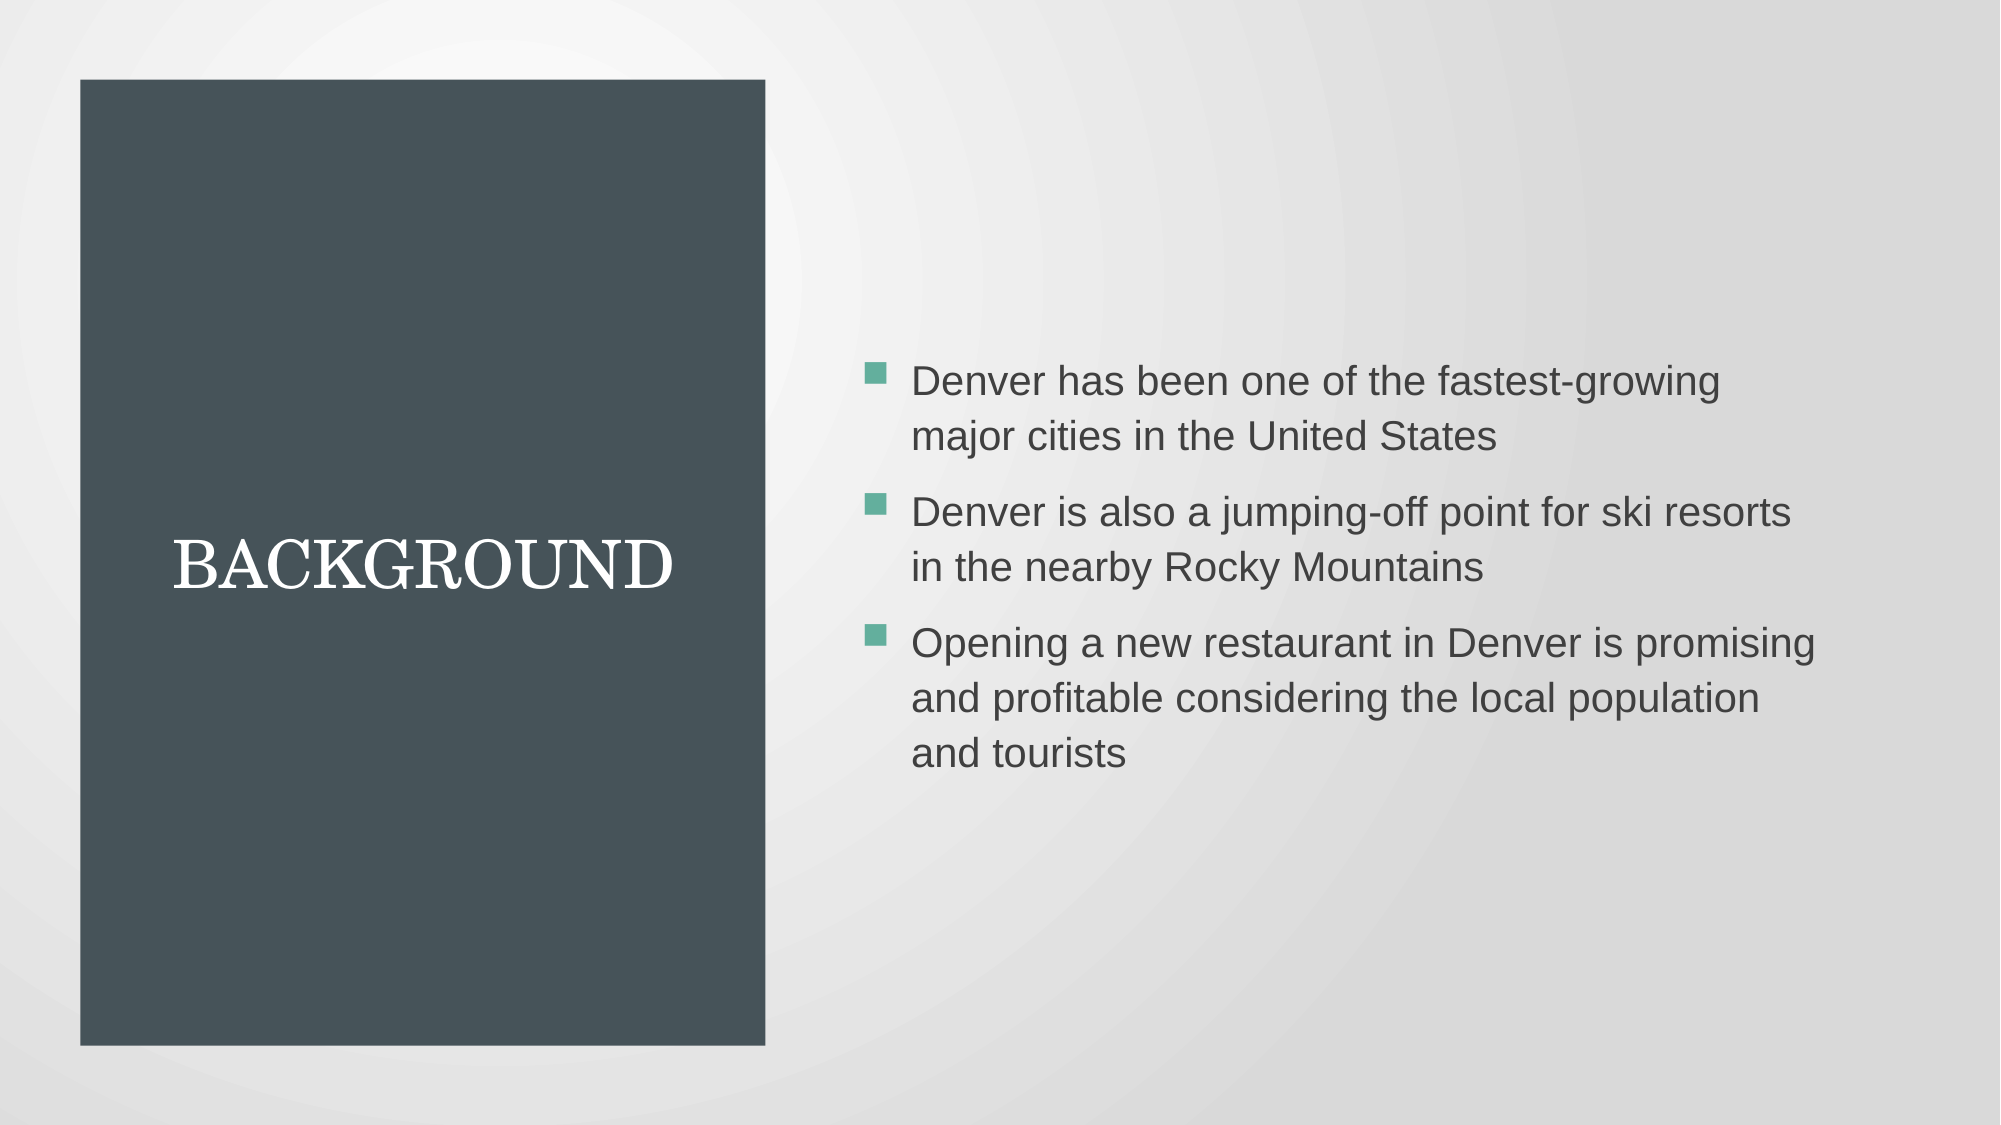

# Background
Denver has been one of the fastest-growing major cities in the United States
Denver is also a jumping-off point for ski resorts in the nearby Rocky Mountains
Opening a new restaurant in Denver is promising and profitable considering the local population and tourists